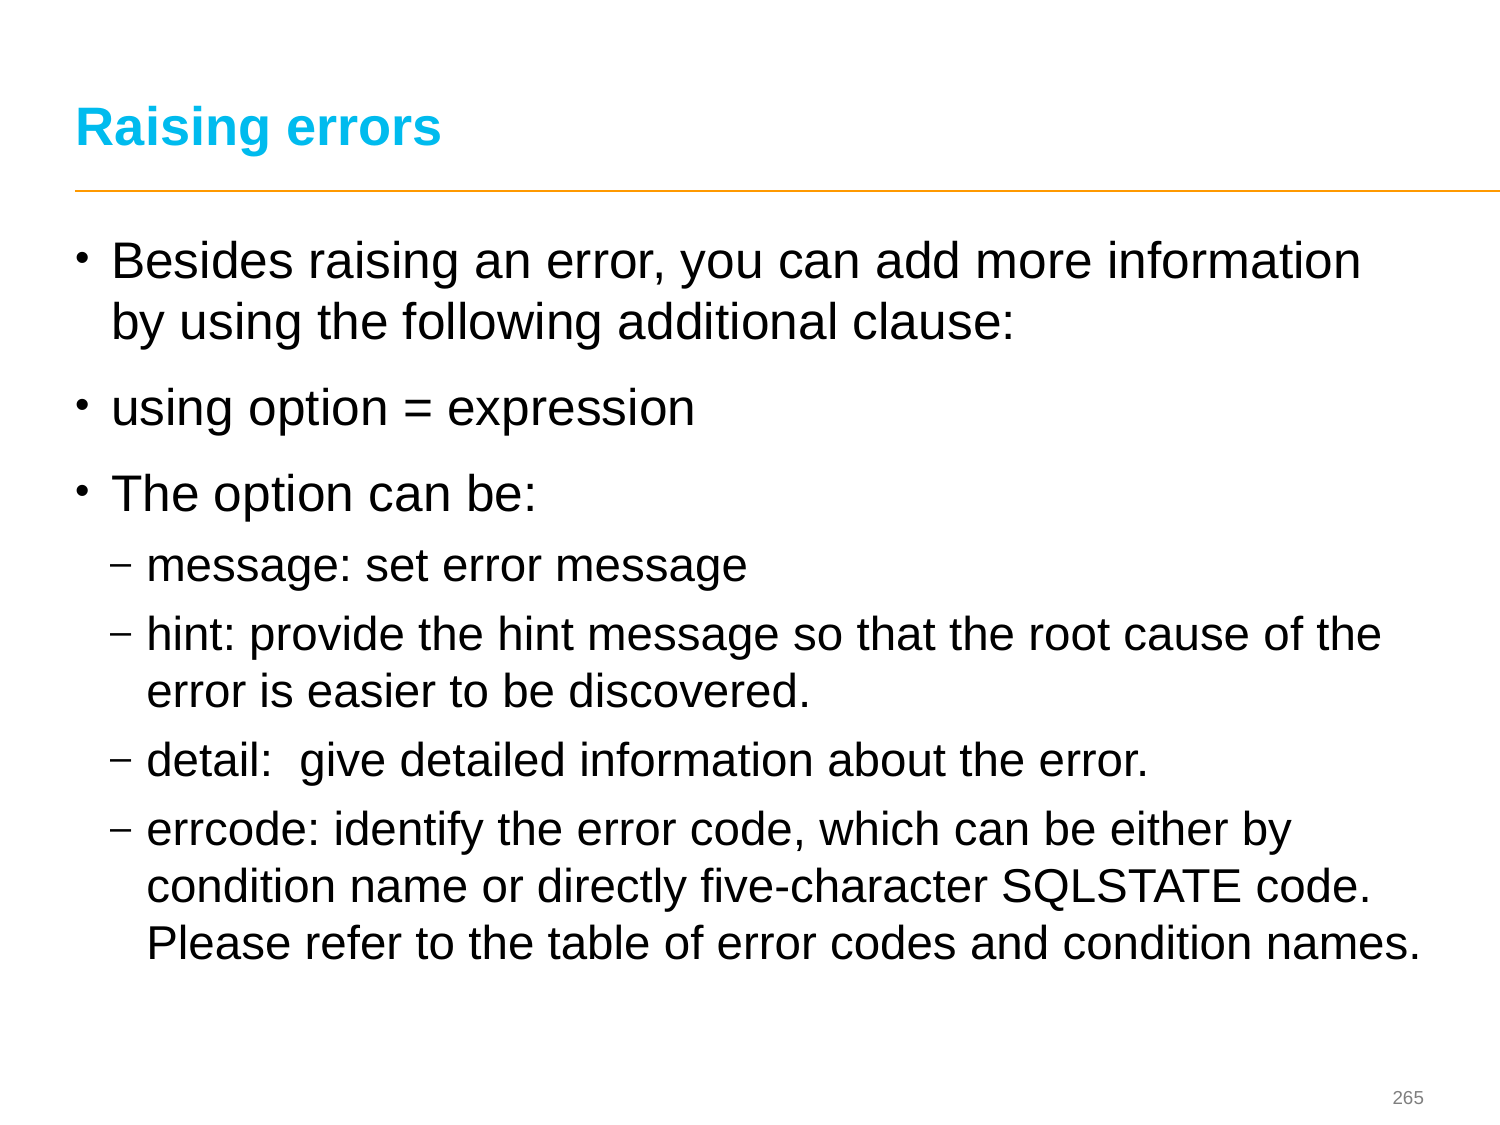

# Raising errors
Besides raising an error, you can add more information by using the following additional clause:
using option = expression
The option can be:
message: set error message
hint: provide the hint message so that the root cause of the error is easier to be discovered.
detail:  give detailed information about the error.
errcode: identify the error code, which can be either by condition name or directly five-character SQLSTATE code. Please refer to the table of error codes and condition names.